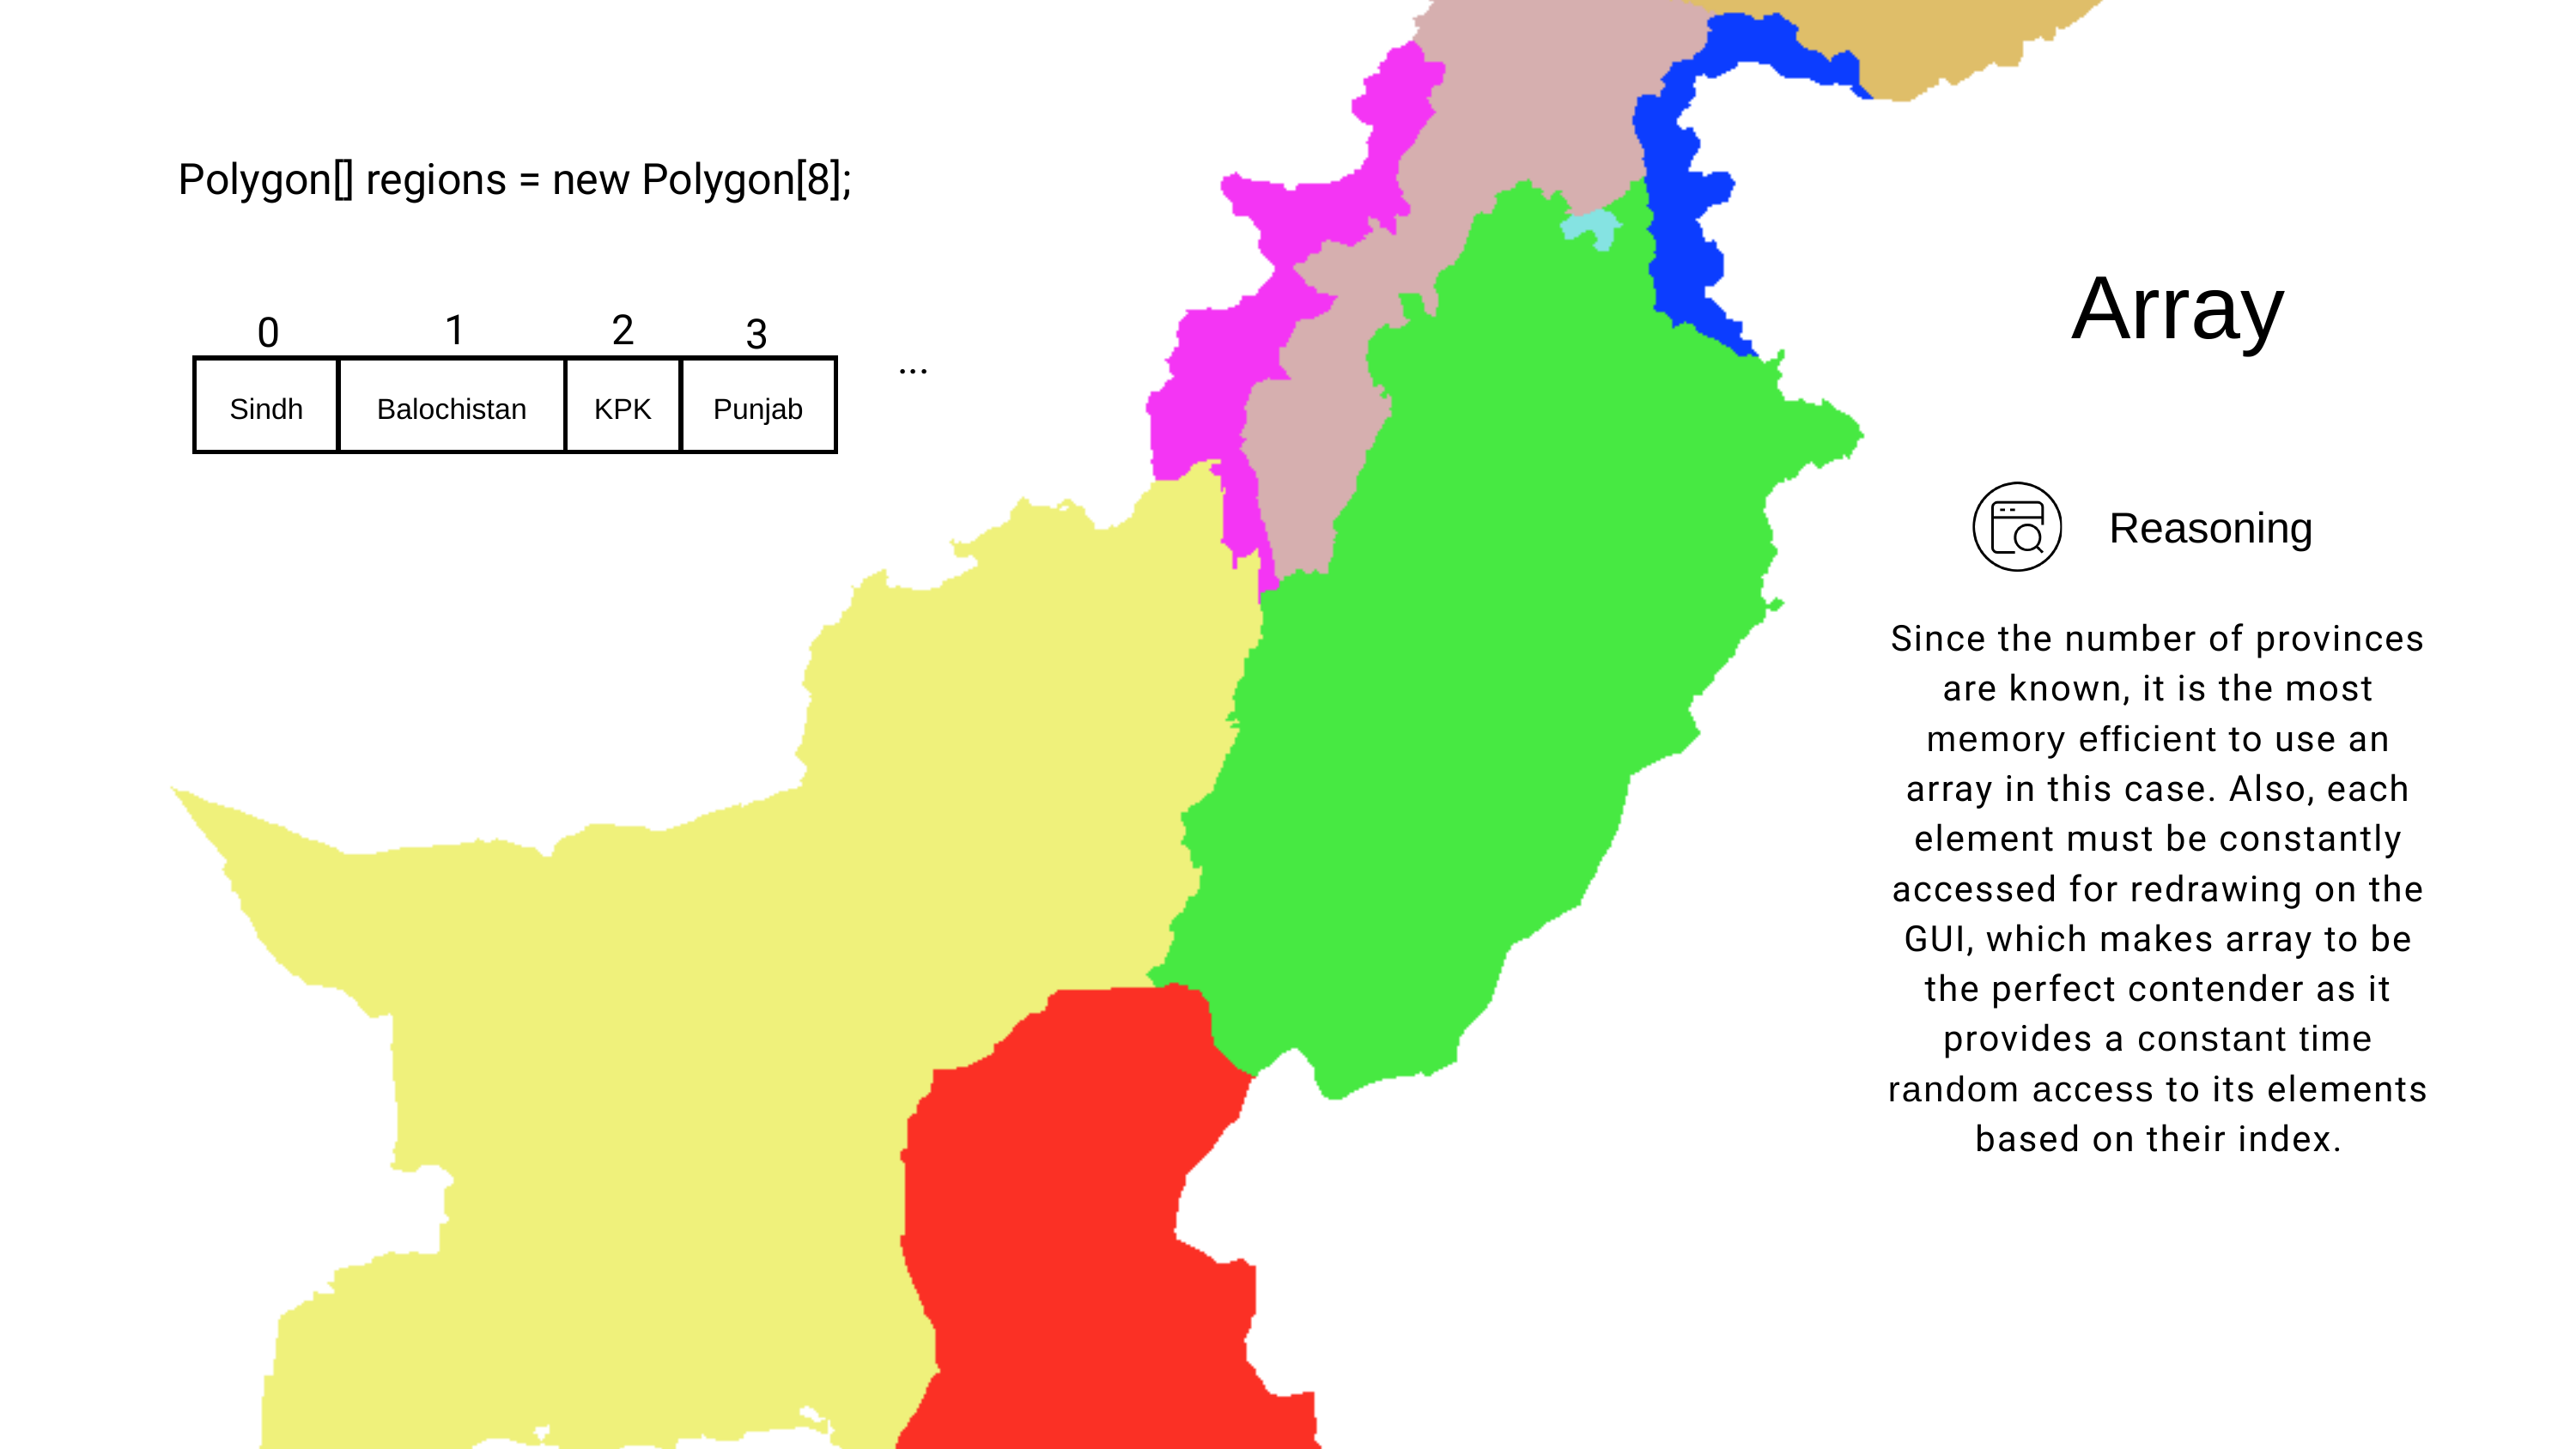

Polygon[] regions = new Polygon[8];
Array
1
2
0
3
...
| Sindh | Balochistan | KPK | Punjab |
| --- | --- | --- | --- |

Reasoning
Since the number of provinces are known, it is the most memory efficient to use an array in this case. Also, each element must be constantly accessed for redrawing on the GUI, which makes array to be the perfect contender as it provides a constant time random access to its elements based on their index.